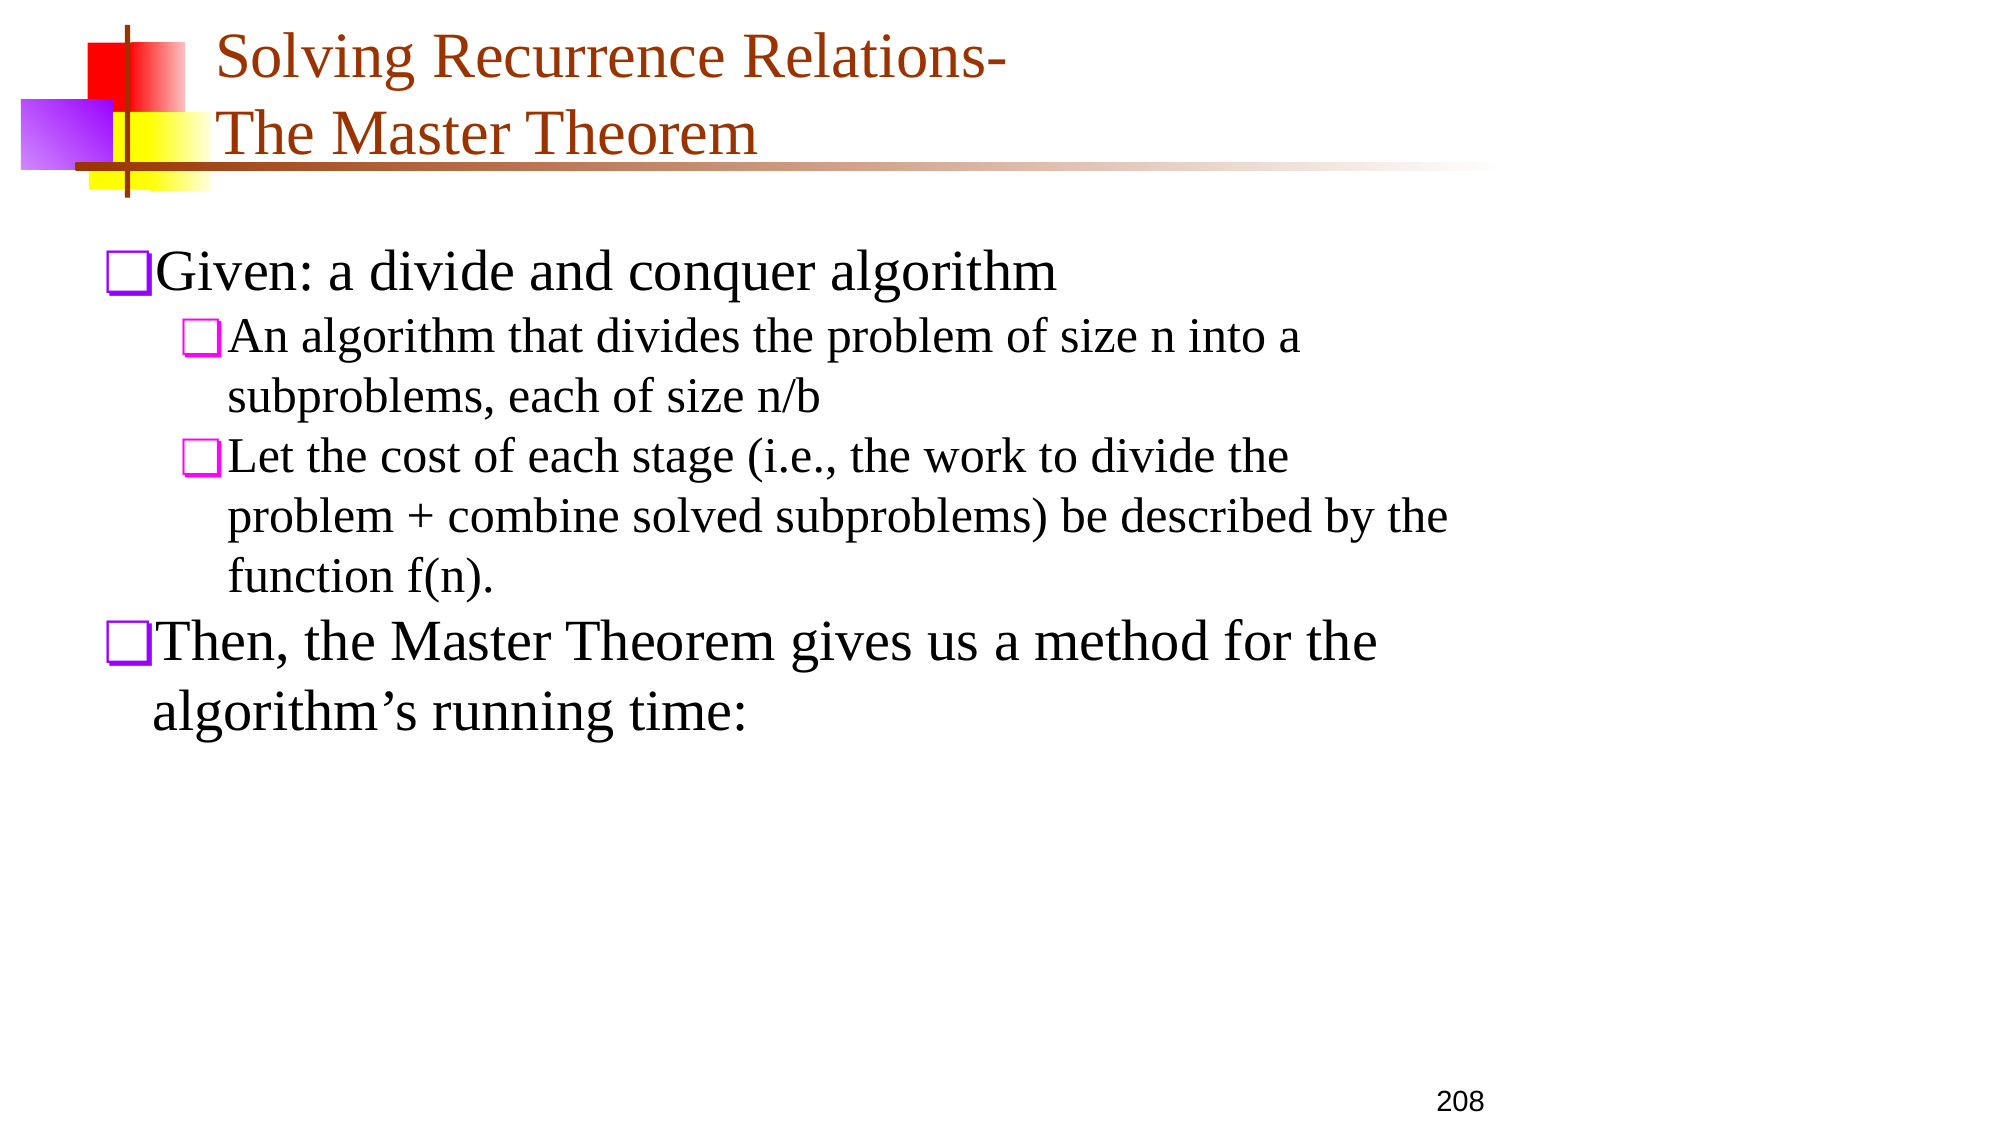

# Solving Recurrence Relations-
The Master Theorem
Given: a divide and conquer algorithm
An algorithm that divides the problem of size n into a subproblems, each of size n/b
Let the cost of each stage (i.e., the work to divide the problem + combine solved subproblems) be described by the function f(n).
Then, the Master Theorem gives us a method for the algorithm’s running time:

208